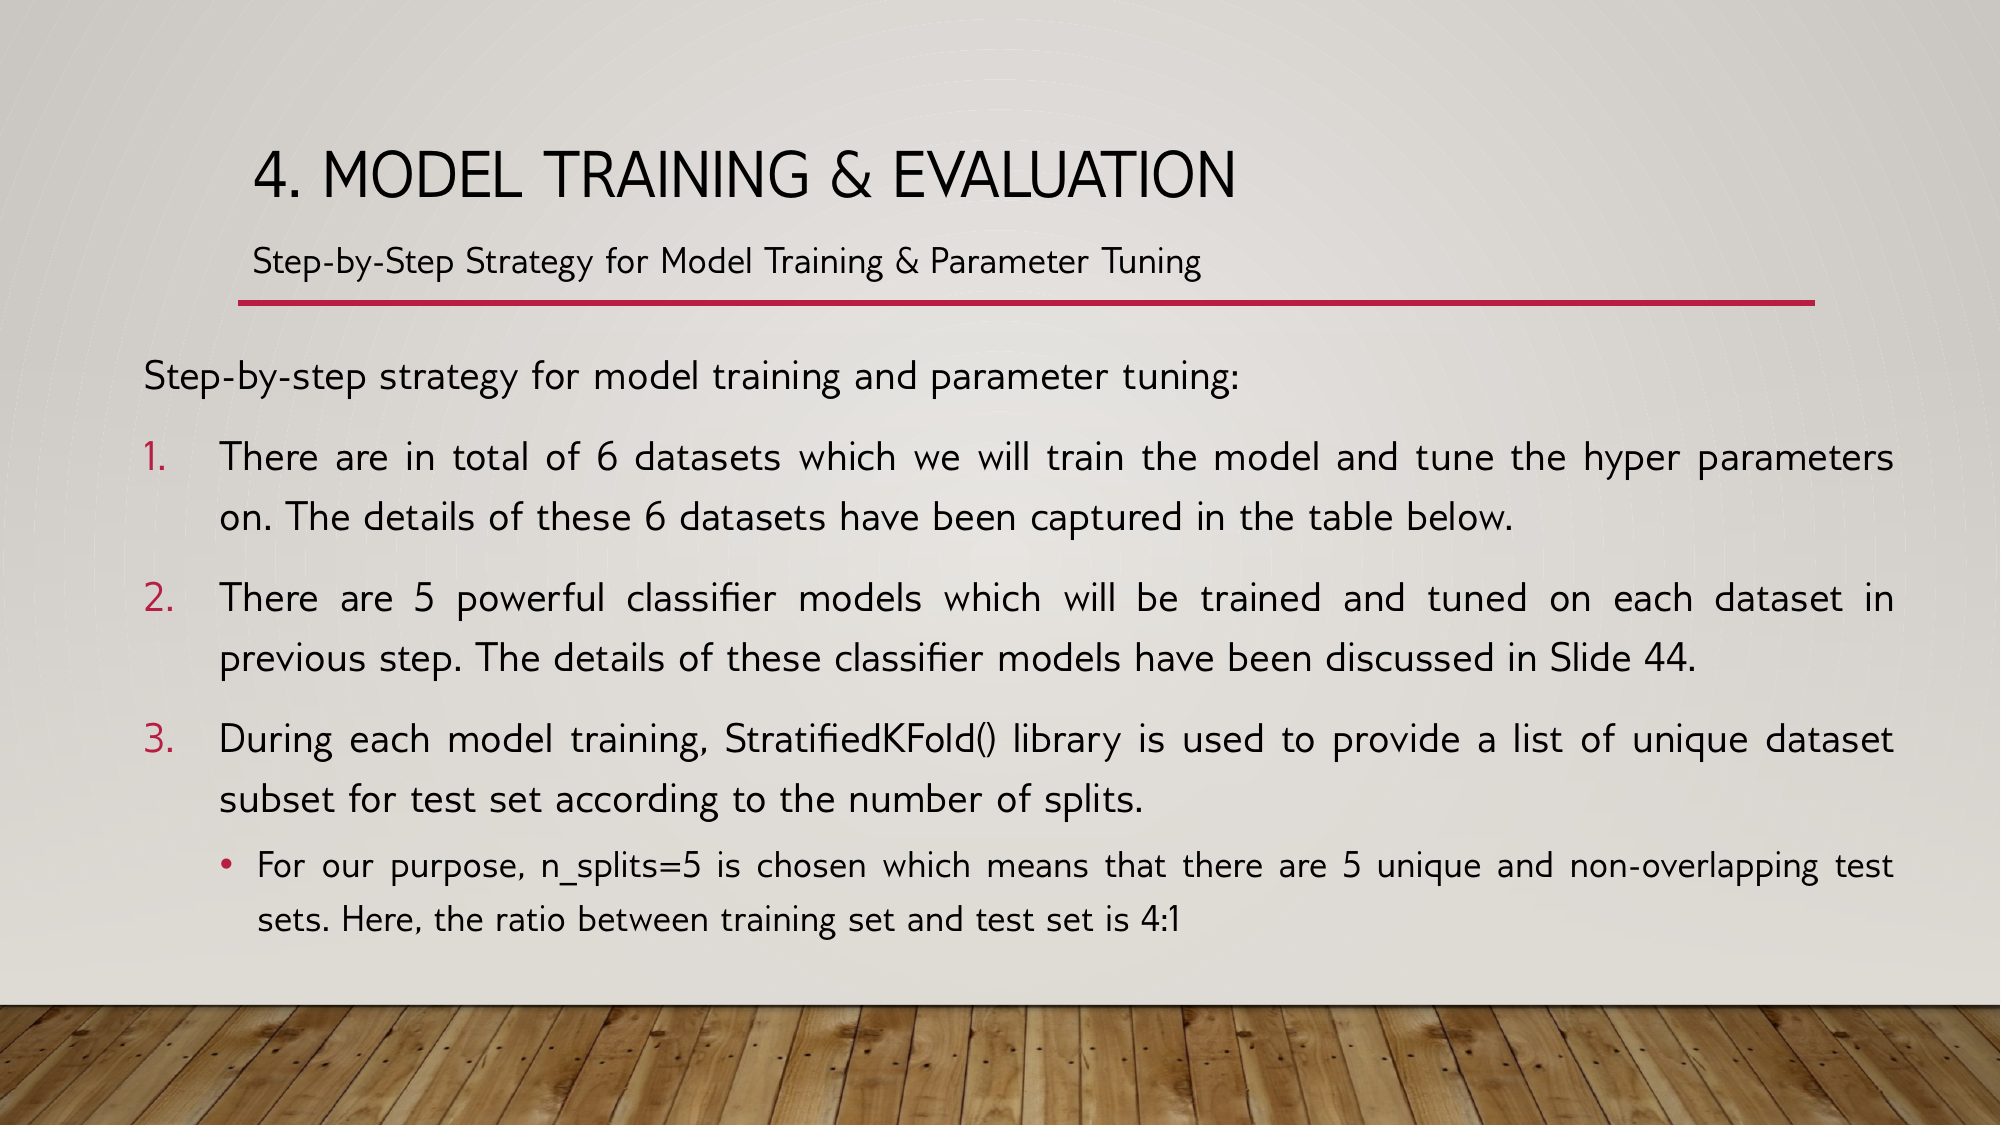

# 4. Model Training & Evaluation
Step-by-Step Strategy for Model Training & Parameter Tuning
Step-by-step strategy for model training and parameter tuning:
There are in total of 6 datasets which we will train the model and tune the hyper parameters on. The details of these 6 datasets have been captured in the table below.
There are 5 powerful classifier models which will be trained and tuned on each dataset in previous step. The details of these classifier models have been discussed in Slide 44.
During each model training, StratifiedKFold() library is used to provide a list of unique dataset subset for test set according to the number of splits.
For our purpose, n_splits=5 is chosen which means that there are 5 unique and non-overlapping test sets. Here, the ratio between training set and test set is 4:1